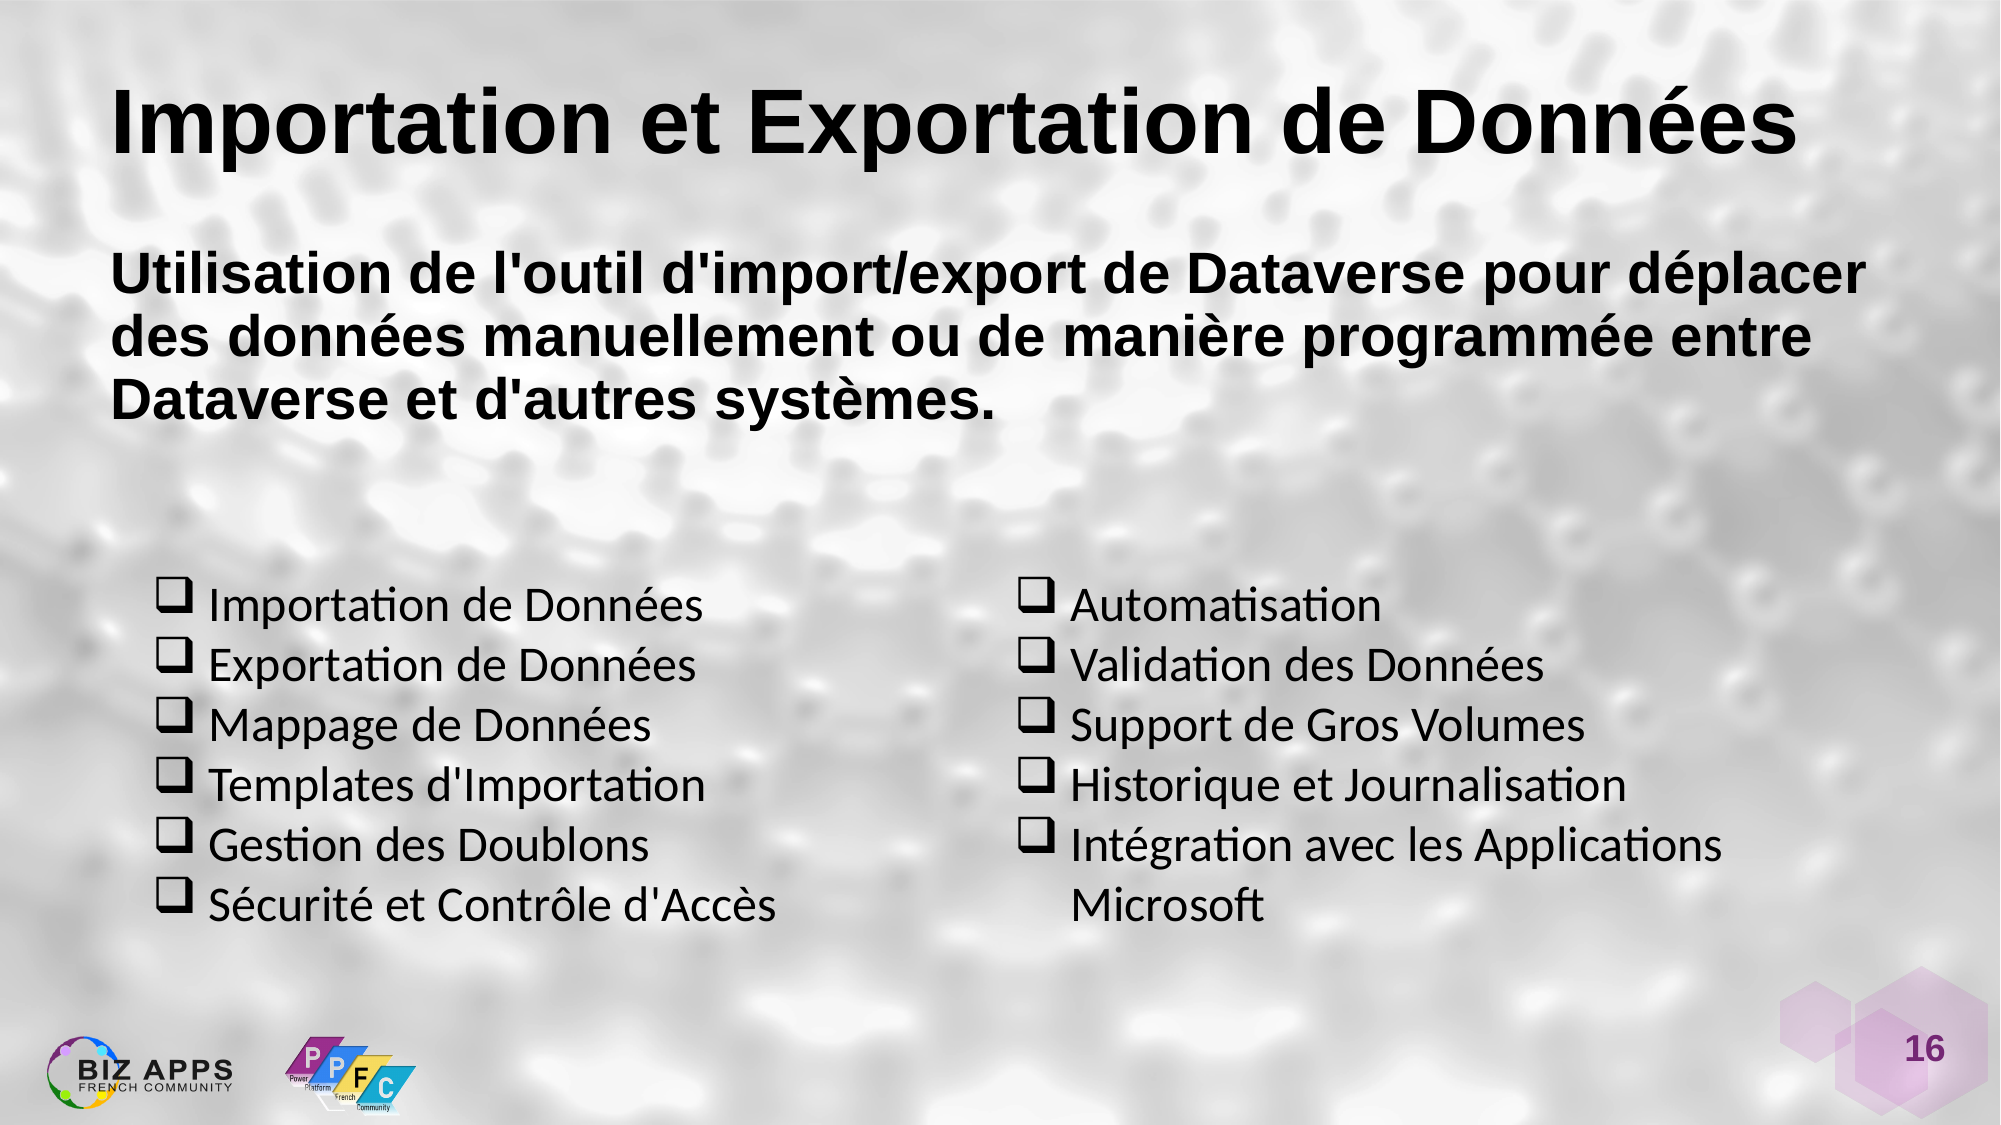

# Importation et Exportation de Données
Utilisation de l'outil d'import/export de Dataverse pour déplacer des données manuellement ou de manière programmée entre Dataverse et d'autres systèmes.
Importation de Données
Exportation de Données
Mappage de Données
Templates d'Importation
Gestion des Doublons
Sécurité et Contrôle d'Accès
Automatisation
Validation des Données
Support de Gros Volumes
Historique et Journalisation
Intégration avec les Applications Microsoft
16